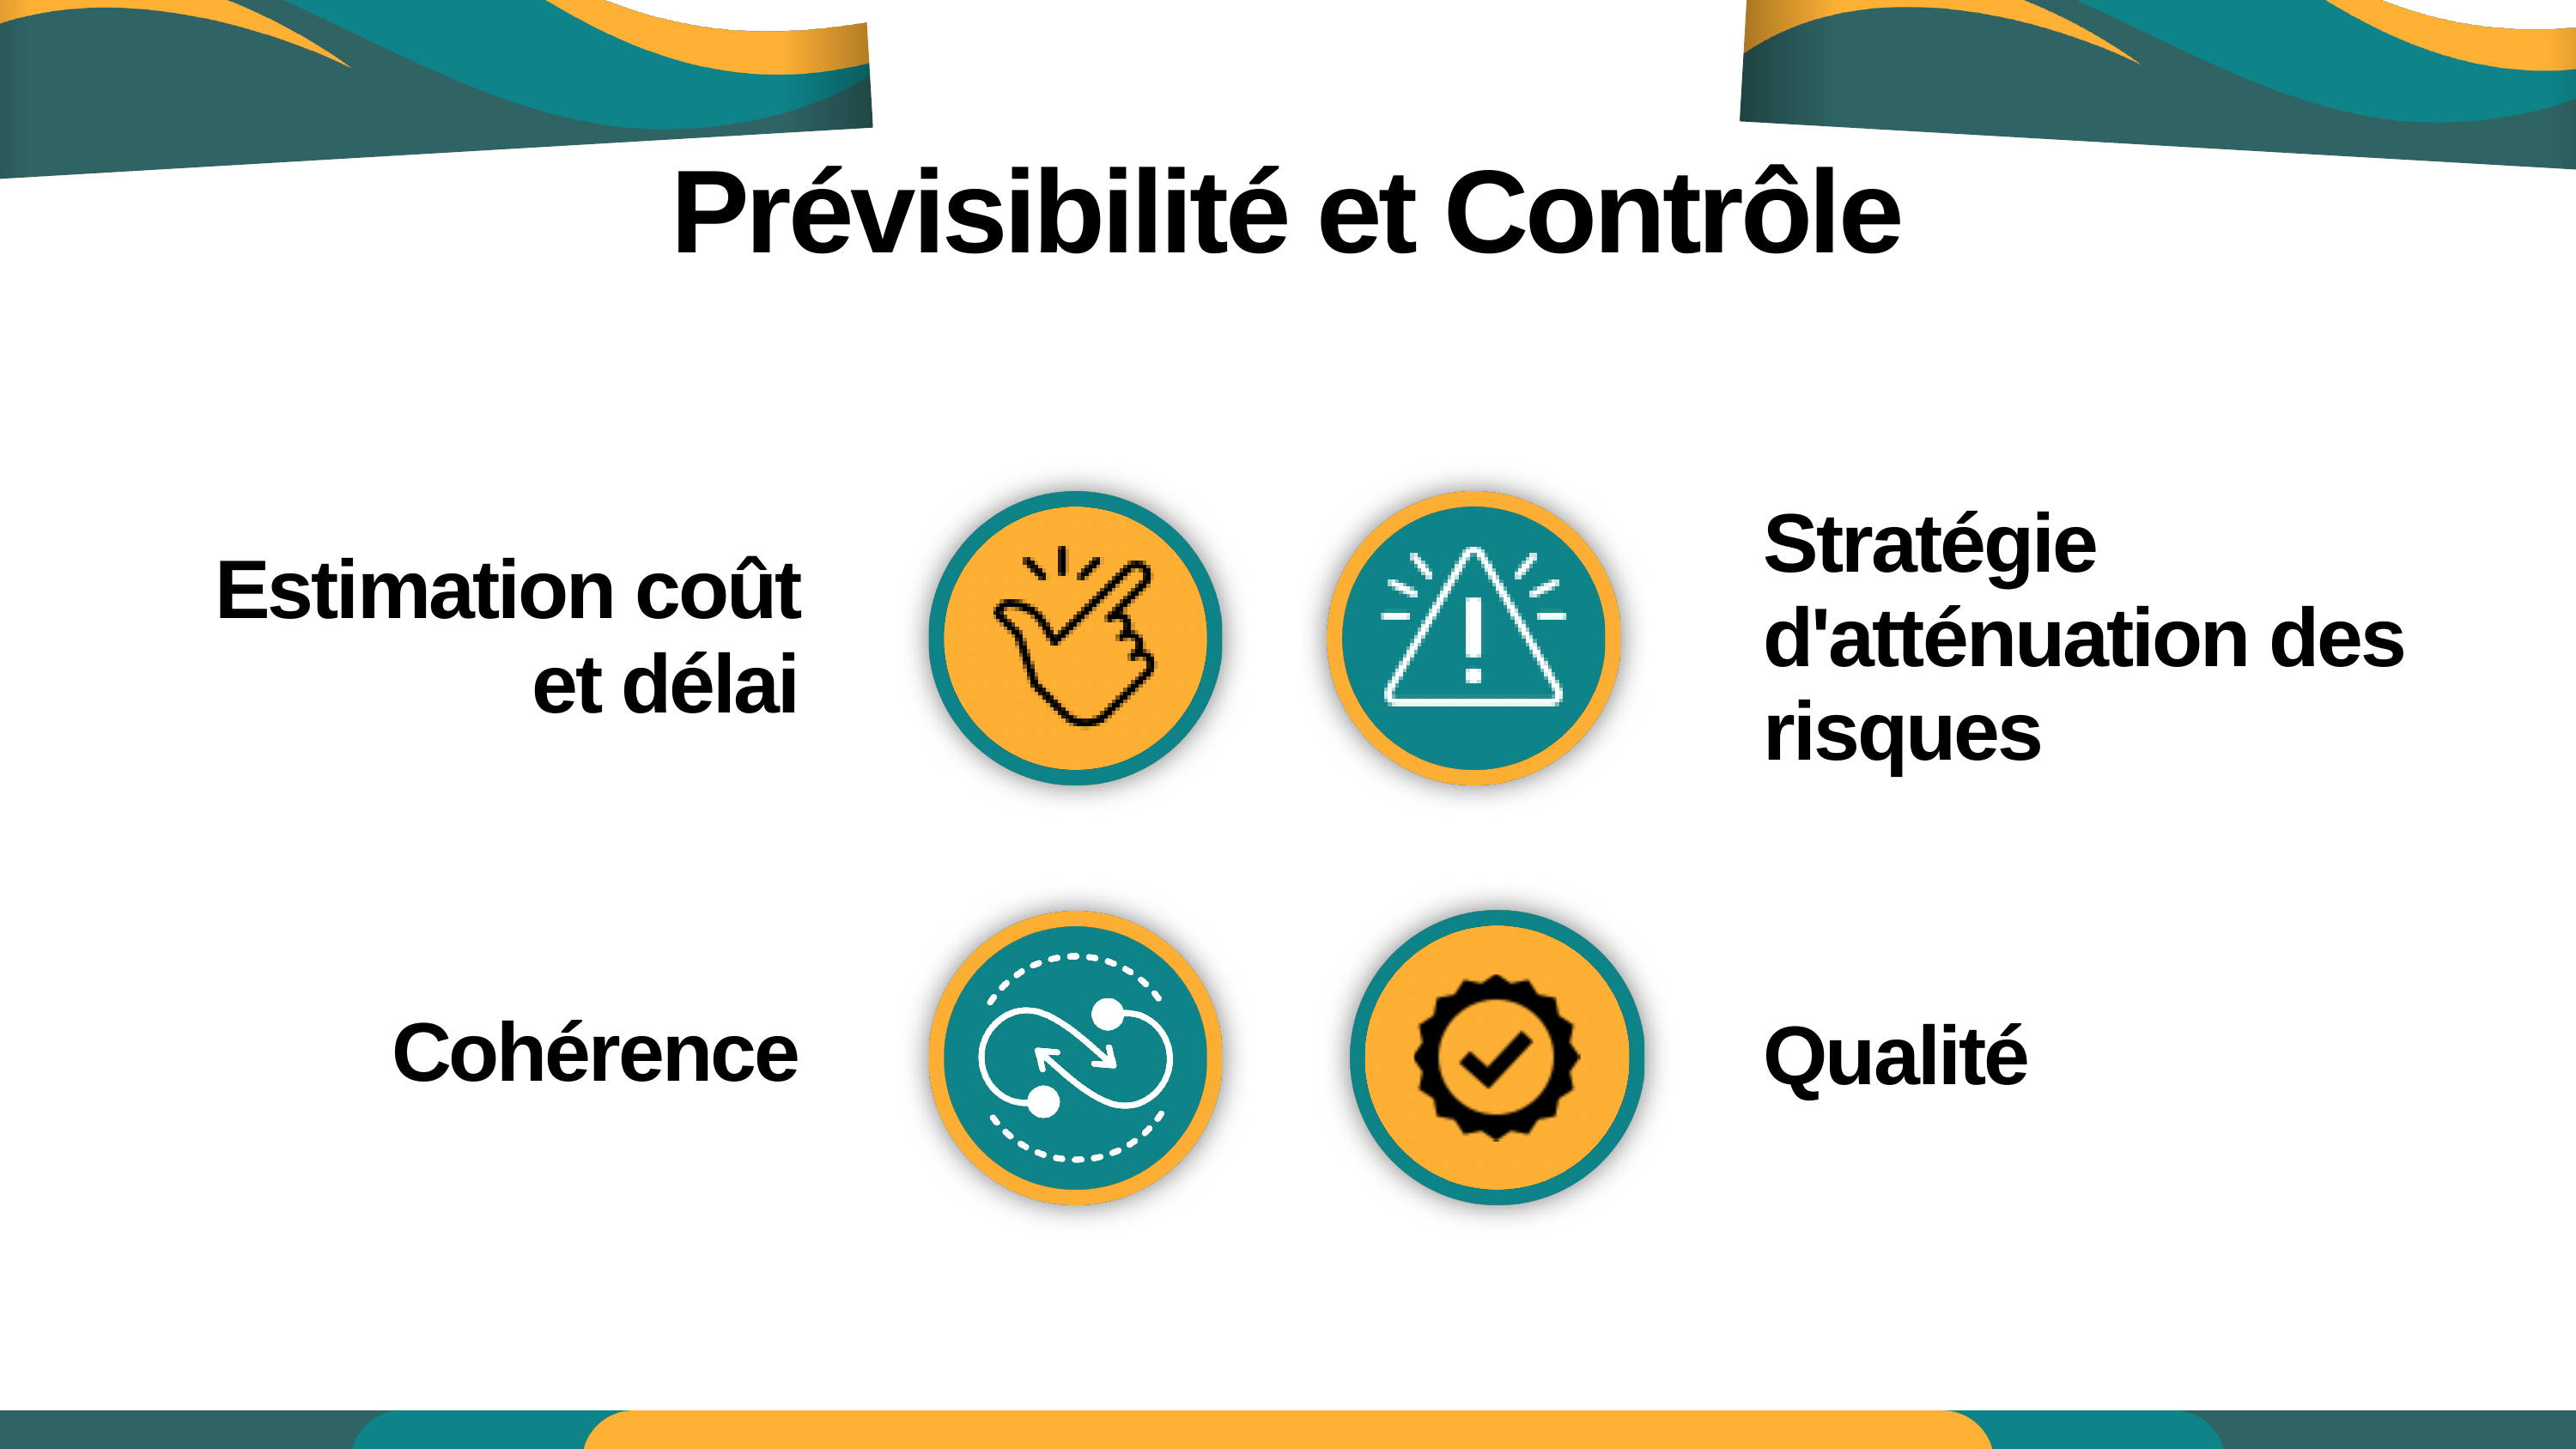

Prévisibilité et Contrôle

Stratégie d'atténuation des risques

Estimation coût et délai

Cohérence
Qualité